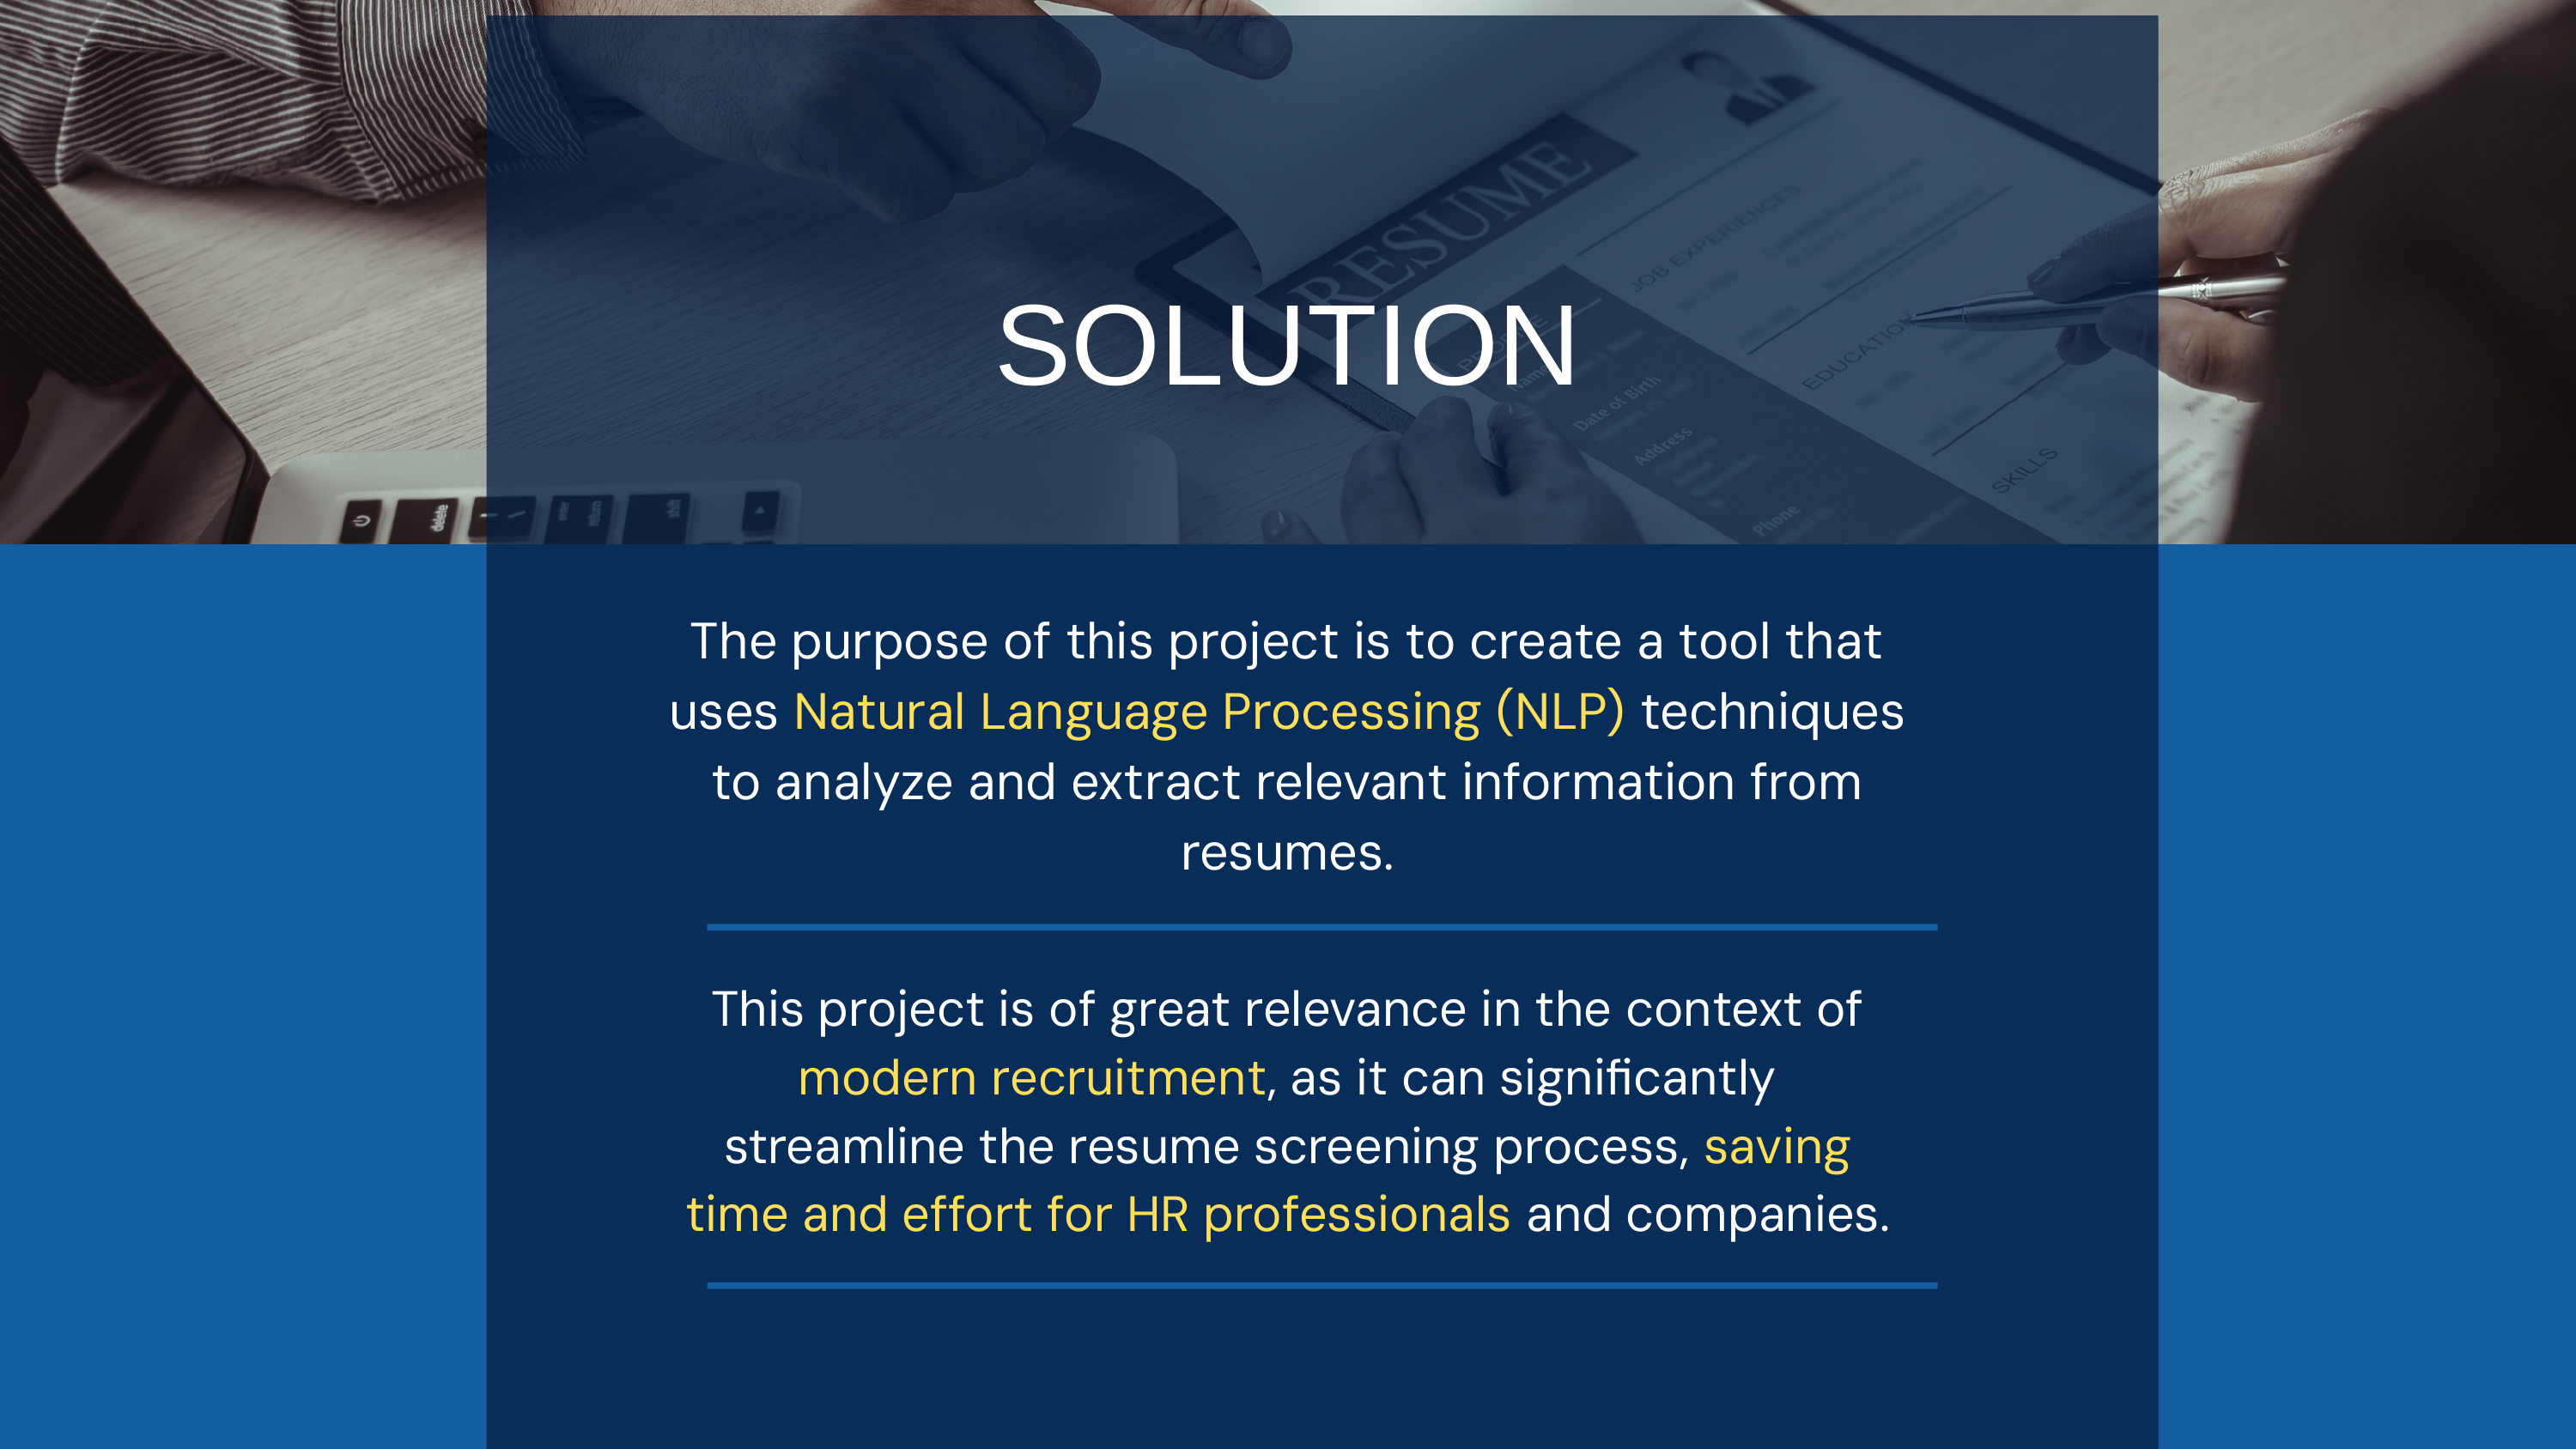

SOLUTION
The purpose of this project is to create a tool that uses Natural Language Processing (NLP) techniques to analyze and extract relevant information from resumes.

This project is of great relevance in the context of modern recruitment, as it can significantly streamline the resume screening process, saving time and effort for HR professionals and companies.